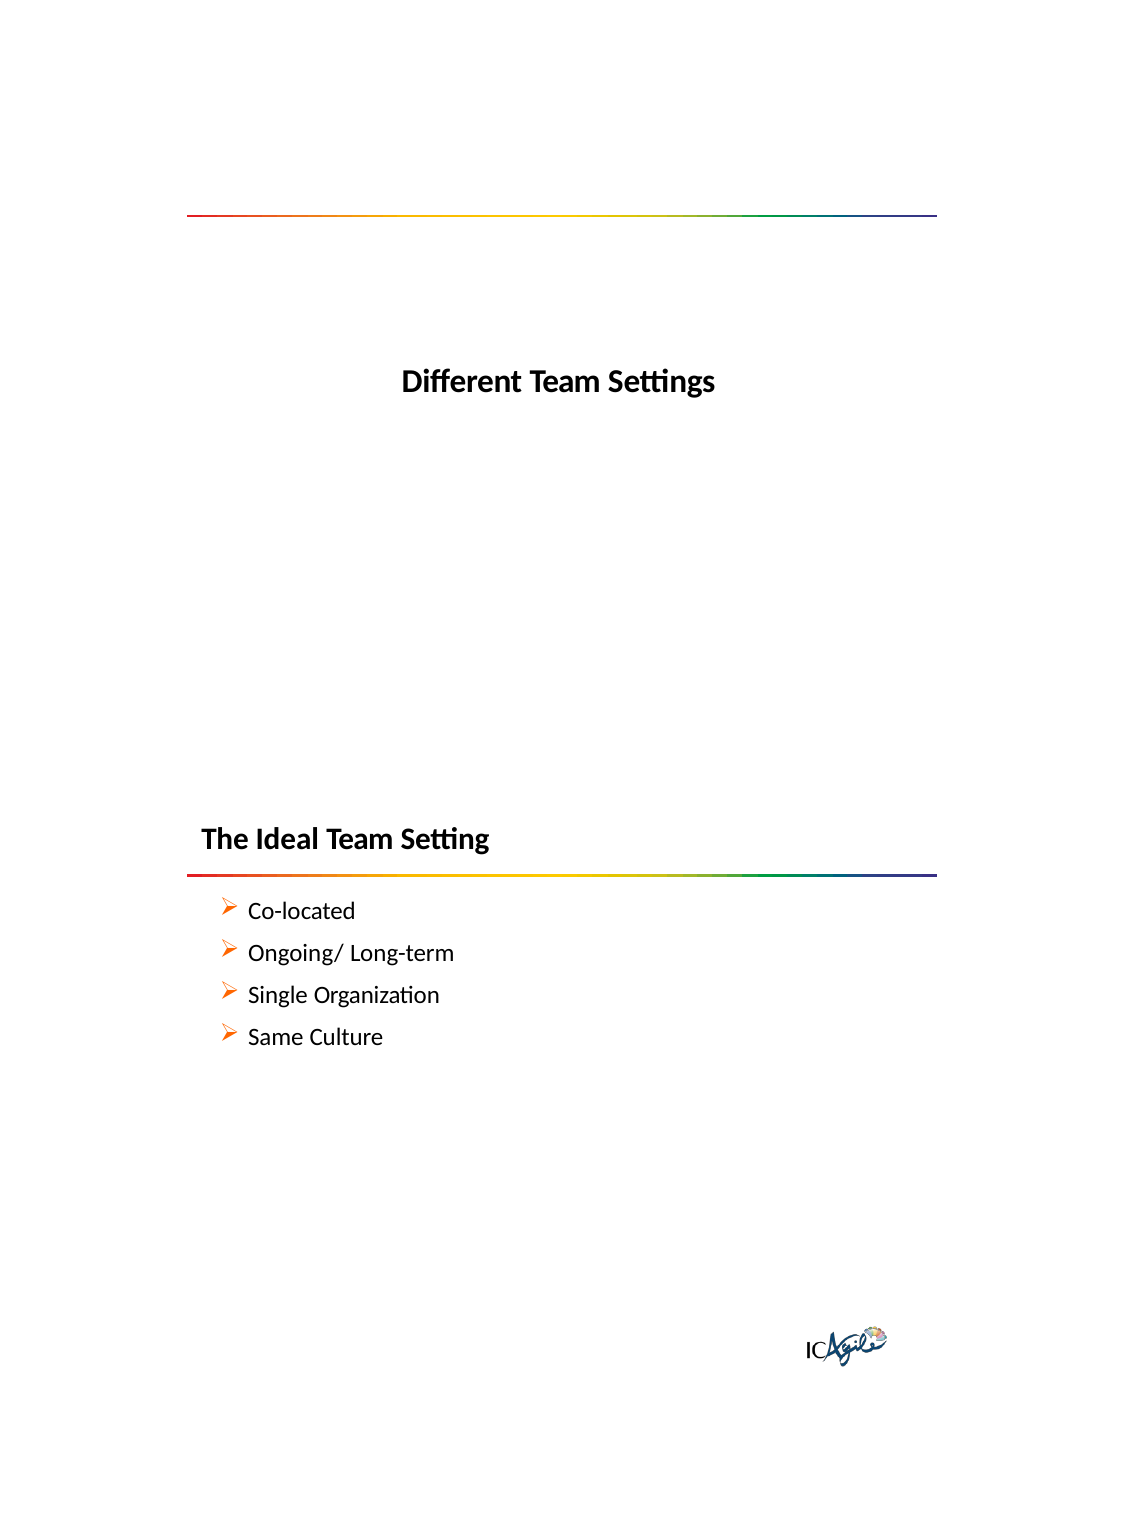

Different Team Settings
The Ideal Team Setting

Co-located
Ongoing/ Long-term
Single Organization
Same Culture